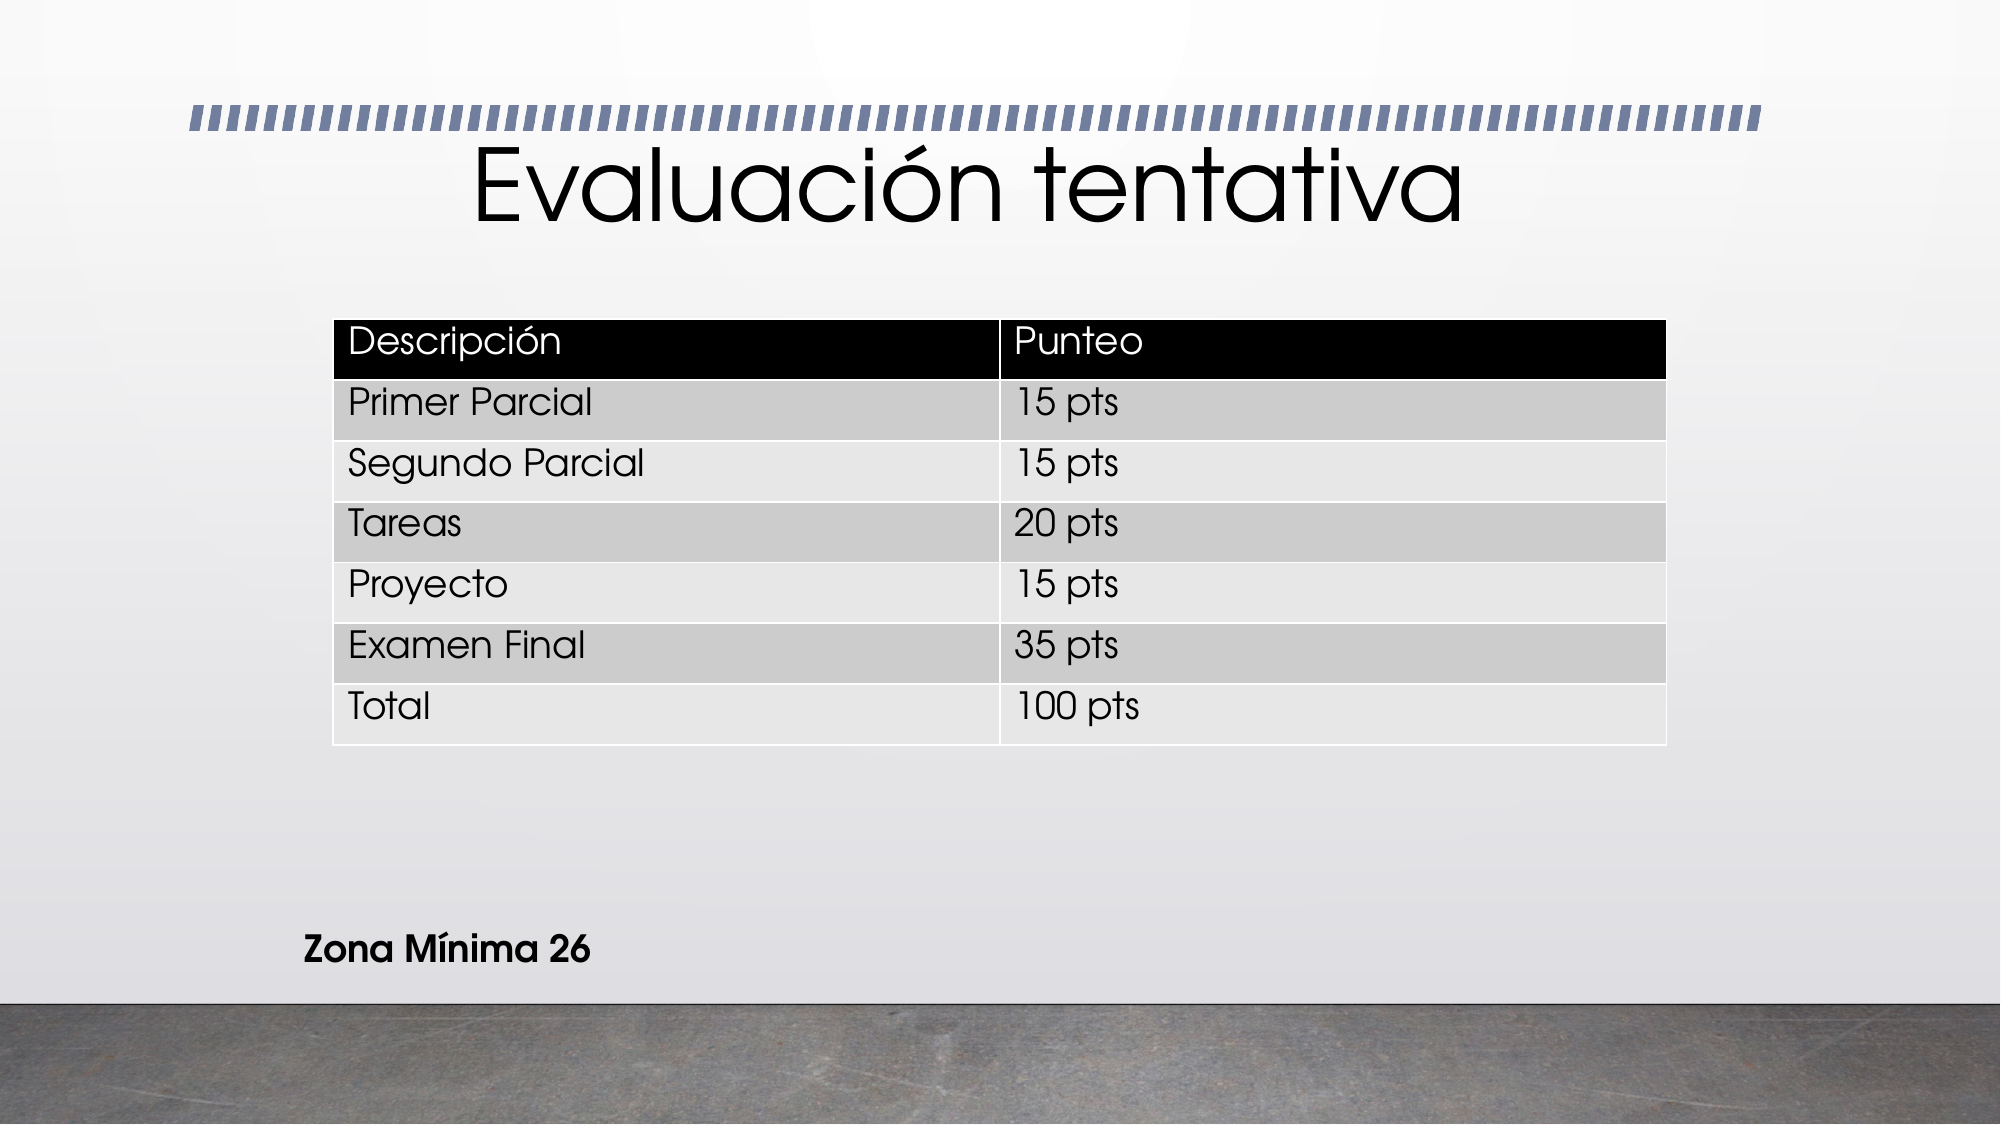

# Evaluación tentativa
| Descripción | Punteo |
| --- | --- |
| Primer Parcial | 15 pts |
| Segundo Parcial | 15 pts |
| Tareas | 20 pts |
| Proyecto | 15 pts |
| Examen Final | 35 pts |
| Total | 100 pts |
Zona Mínima 26